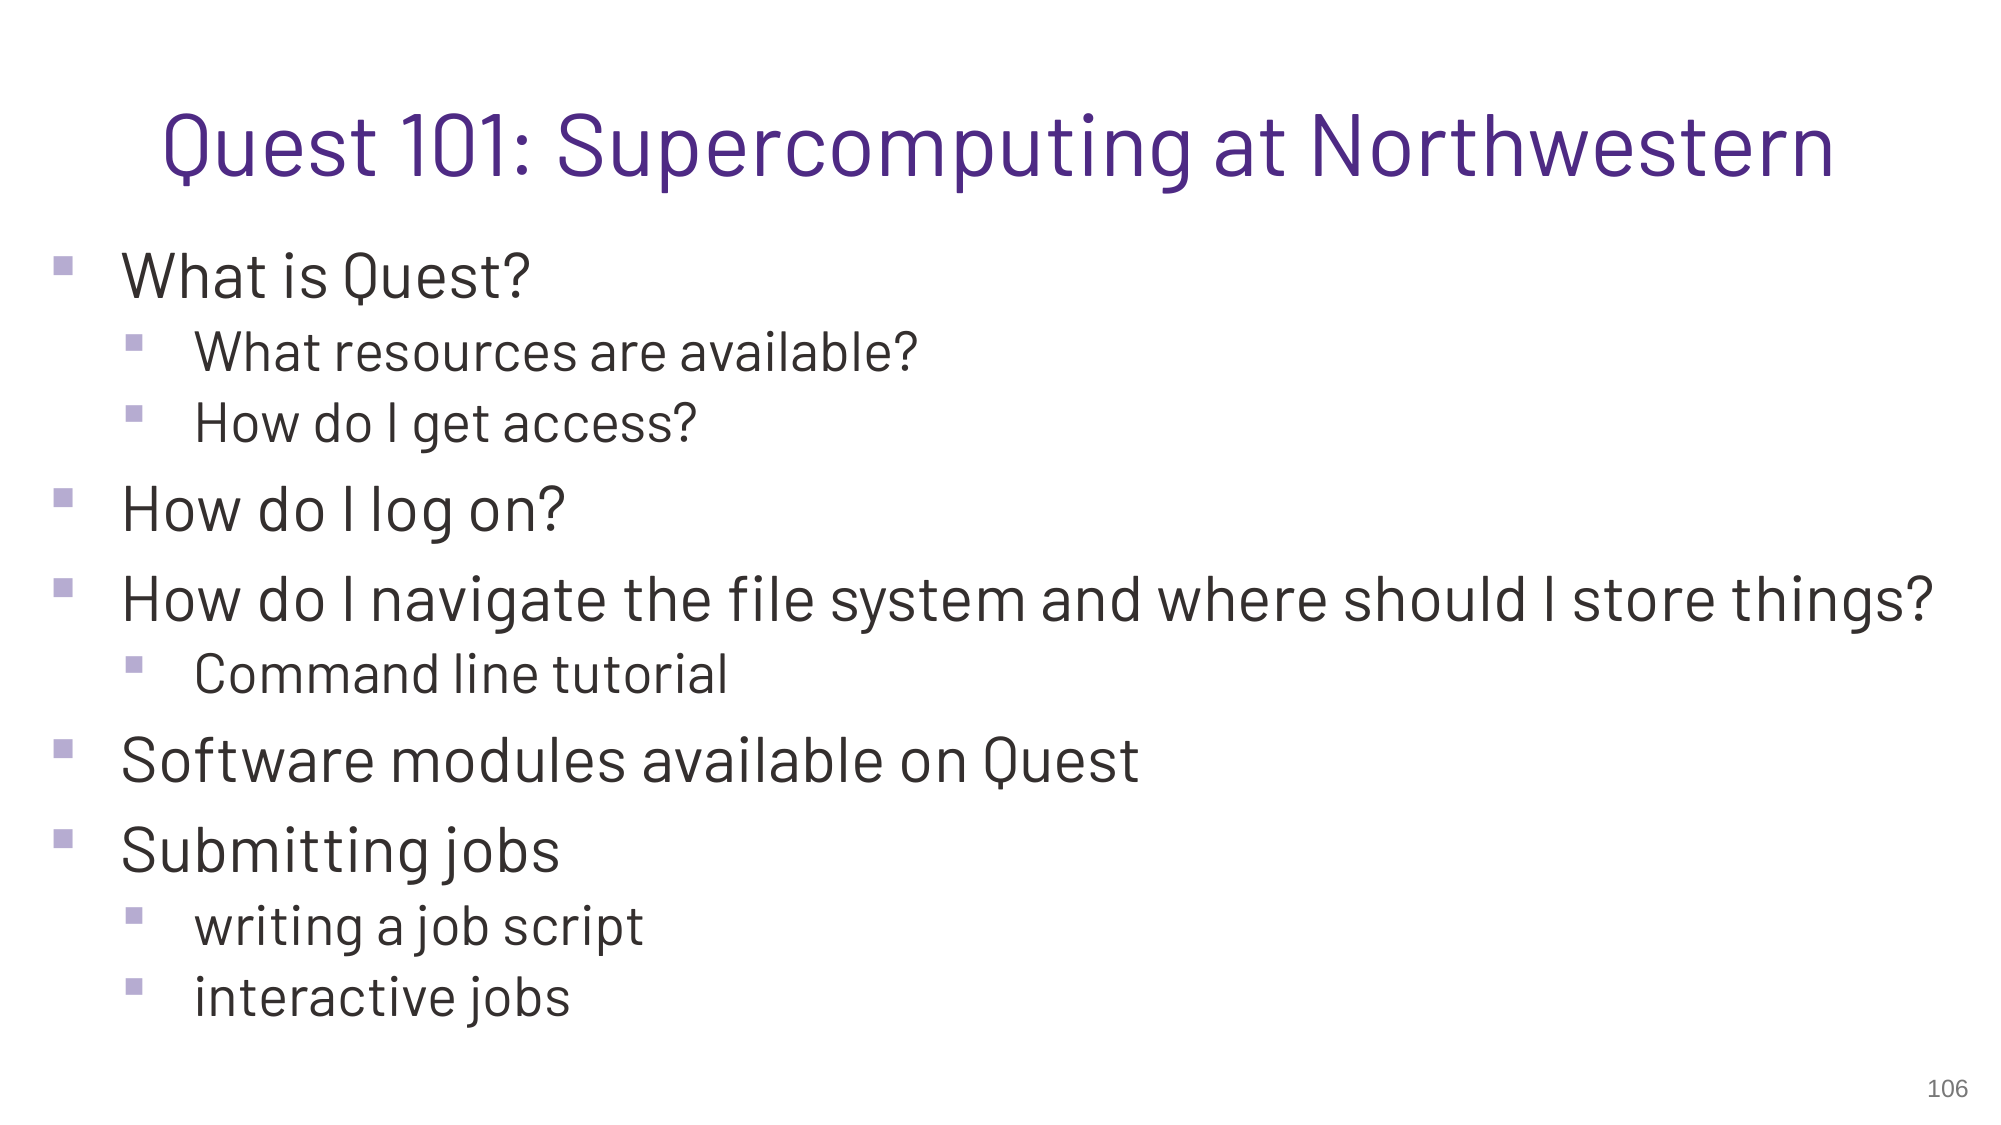

# Quest 101: Supercomputing at Northwestern

What is Quest?
What resources are available?
How do I get access?
How do I log on?
How do I navigate the file system and where should I store things?
Command line tutorial
Software modules available on Quest
Submitting jobs
writing a job script
interactive jobs

106